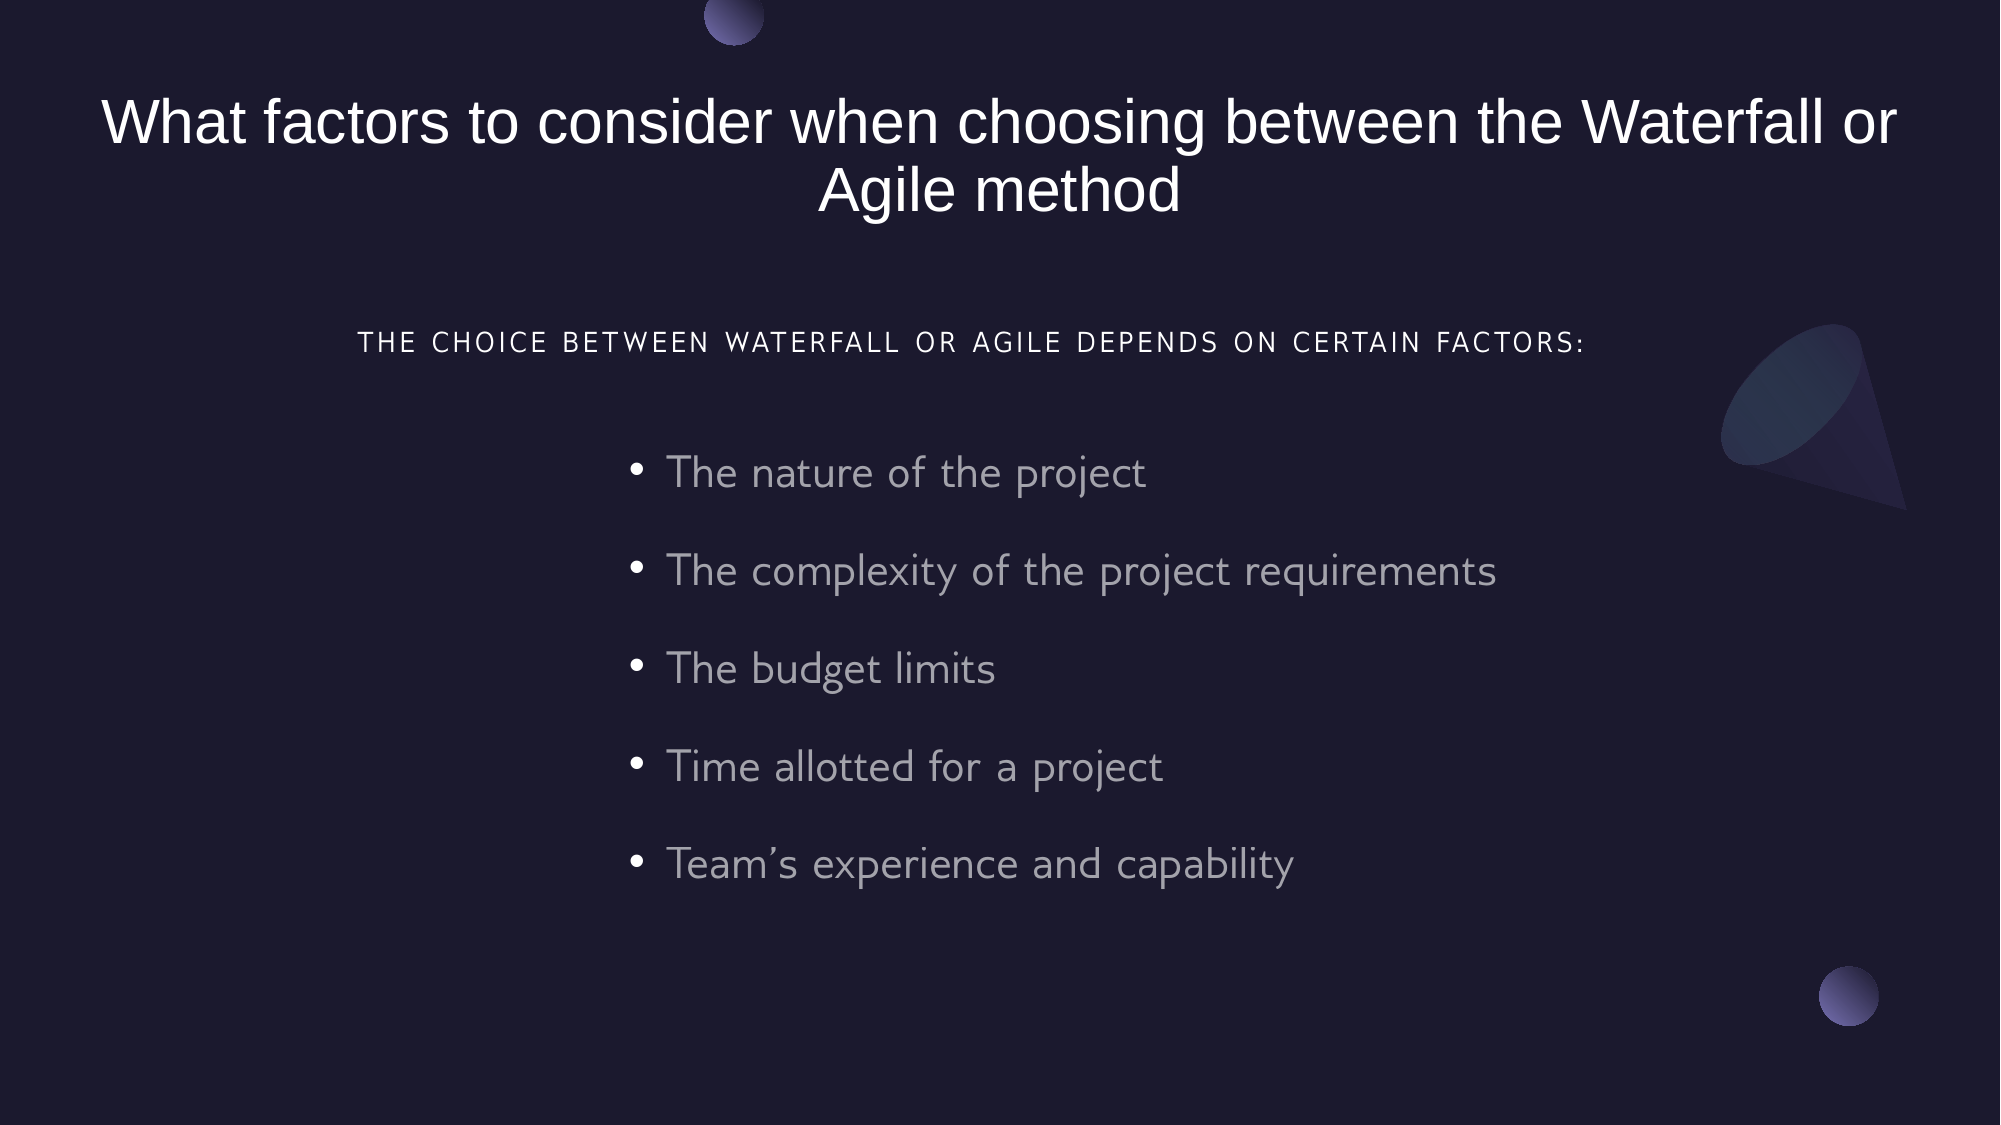

# What factors to consider when choosing between the Waterfall or Agile method
The choice between Waterfall or Agile depends on certain factors:

The nature of the project
The complexity of the project requirements
The budget limits
Time allotted for a project
Team’s experience and capability